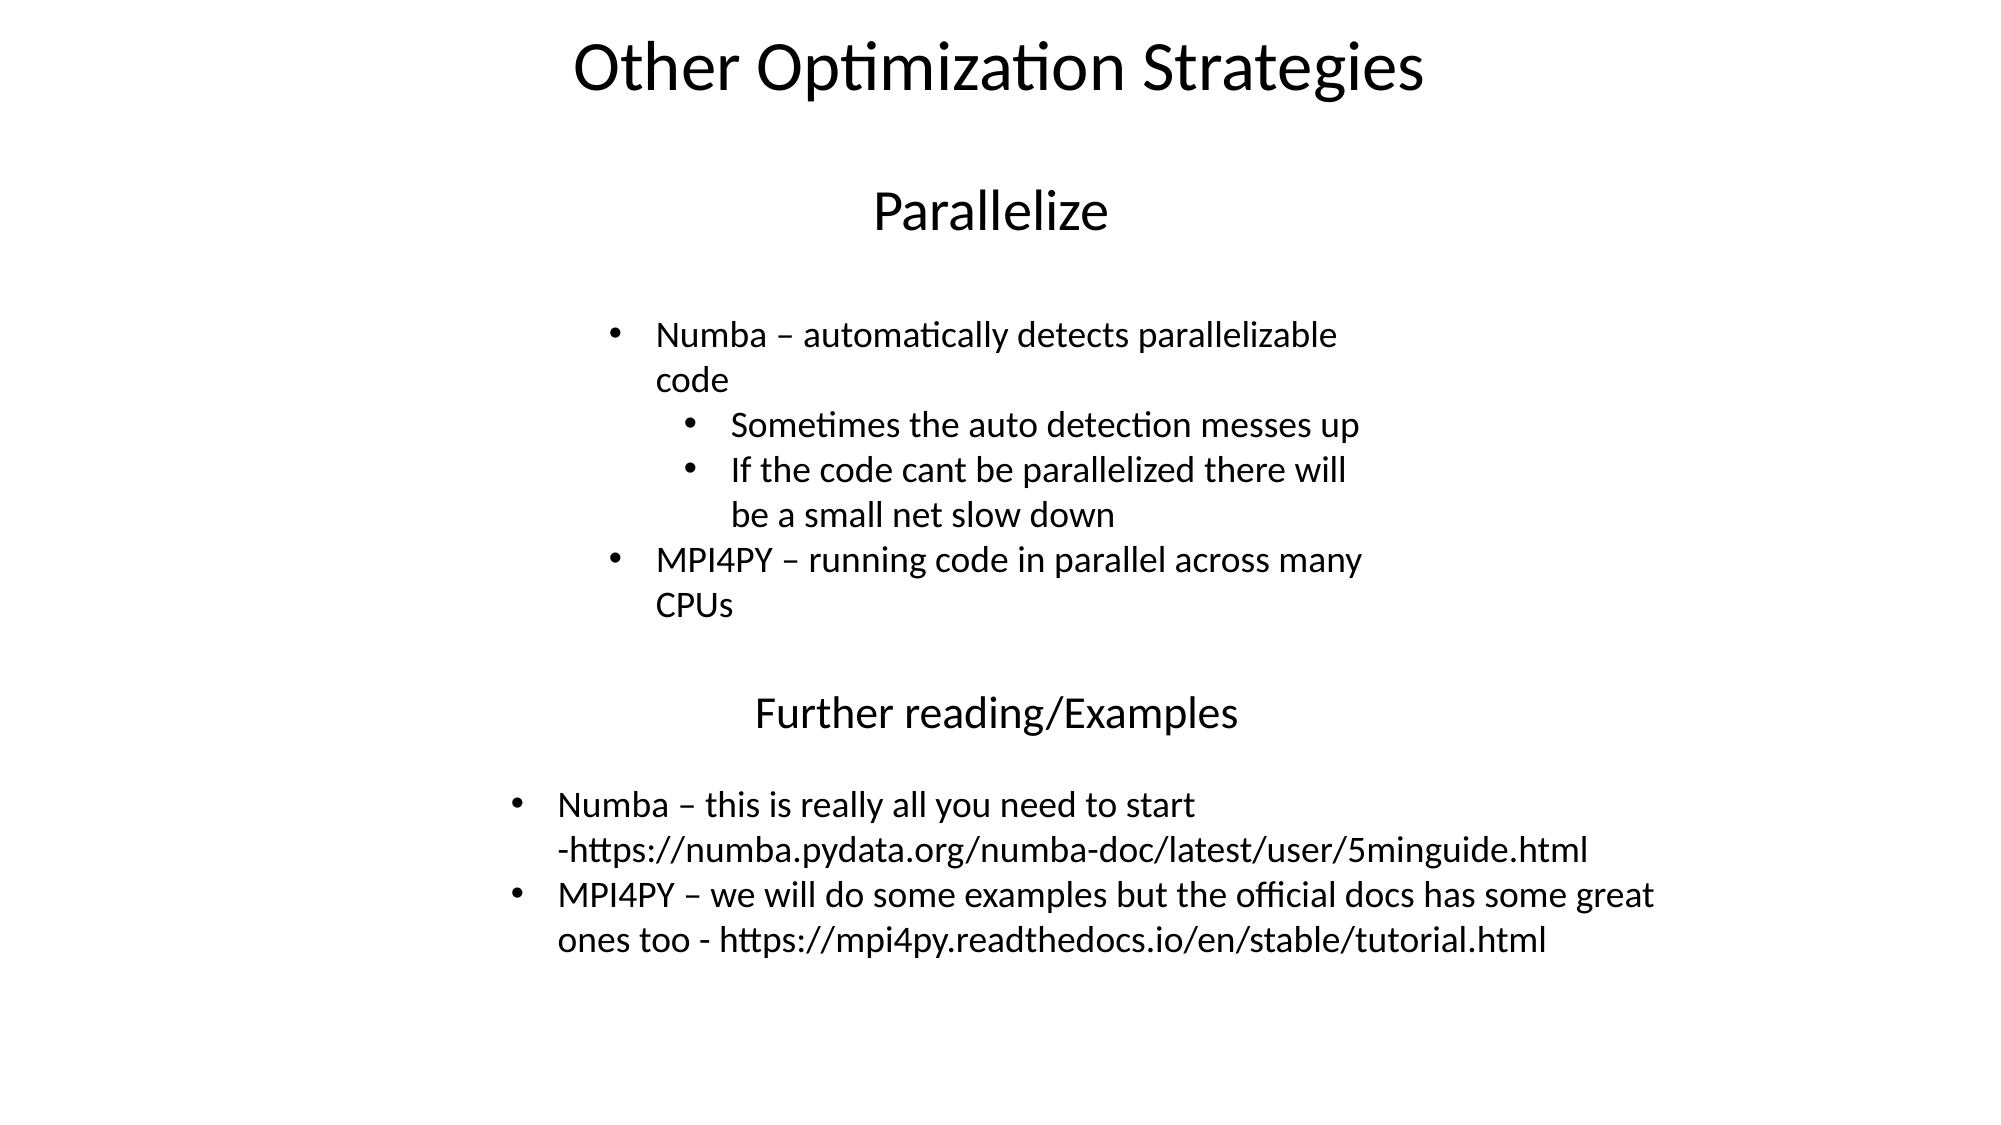

Other Optimization Strategies
Parallelize
Numba – automatically detects parallelizable code
Sometimes the auto detection messes up
If the code cant be parallelized there will be a small net slow down
MPI4PY – running code in parallel across many CPUs
Further reading/Examples
Numba – this is really all you need to start -https://numba.pydata.org/numba-doc/latest/user/5minguide.html
MPI4PY – we will do some examples but the official docs has some great ones too - https://mpi4py.readthedocs.io/en/stable/tutorial.html